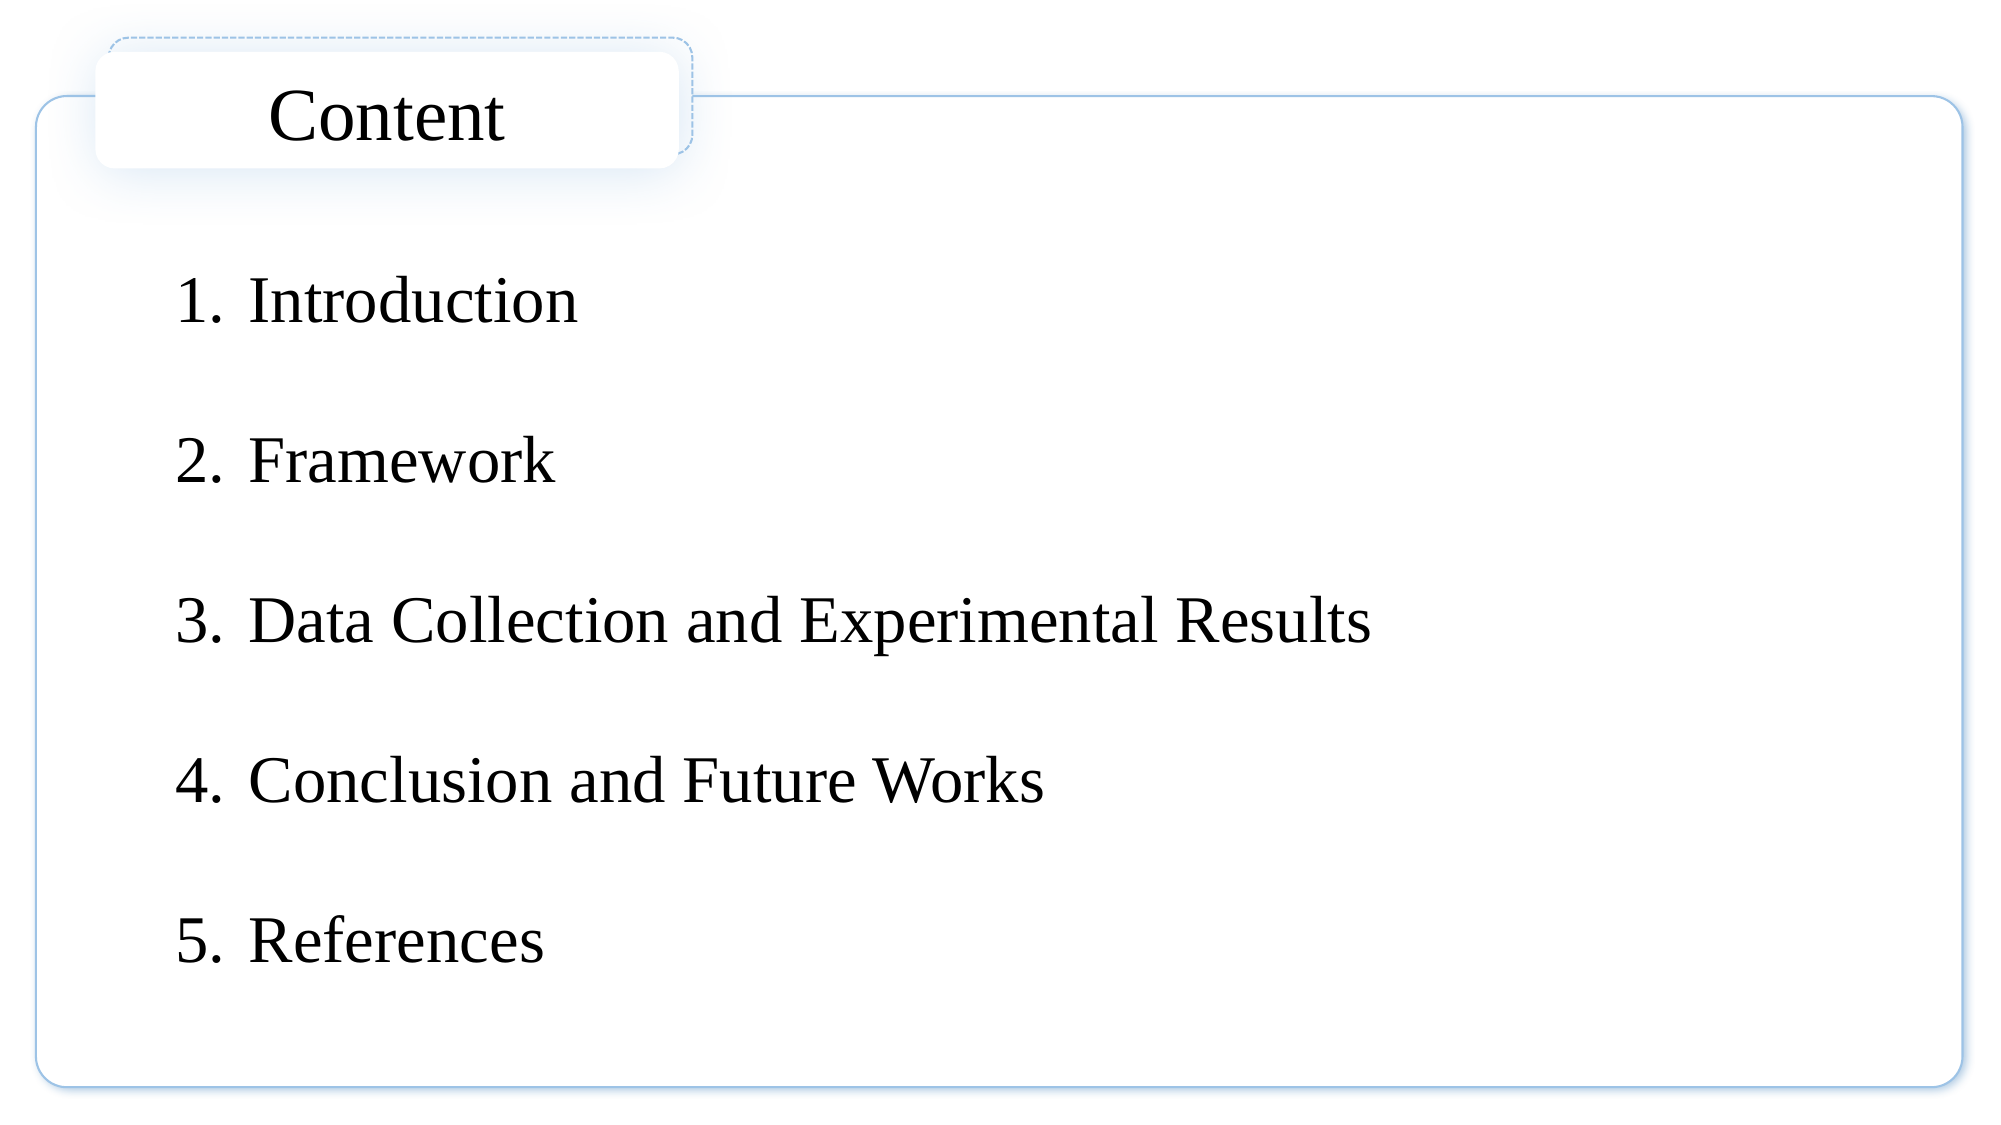

Content

 Introduction
 Framework
 Data Collection and Experimental Results
 Conclusion and Future Works
 References